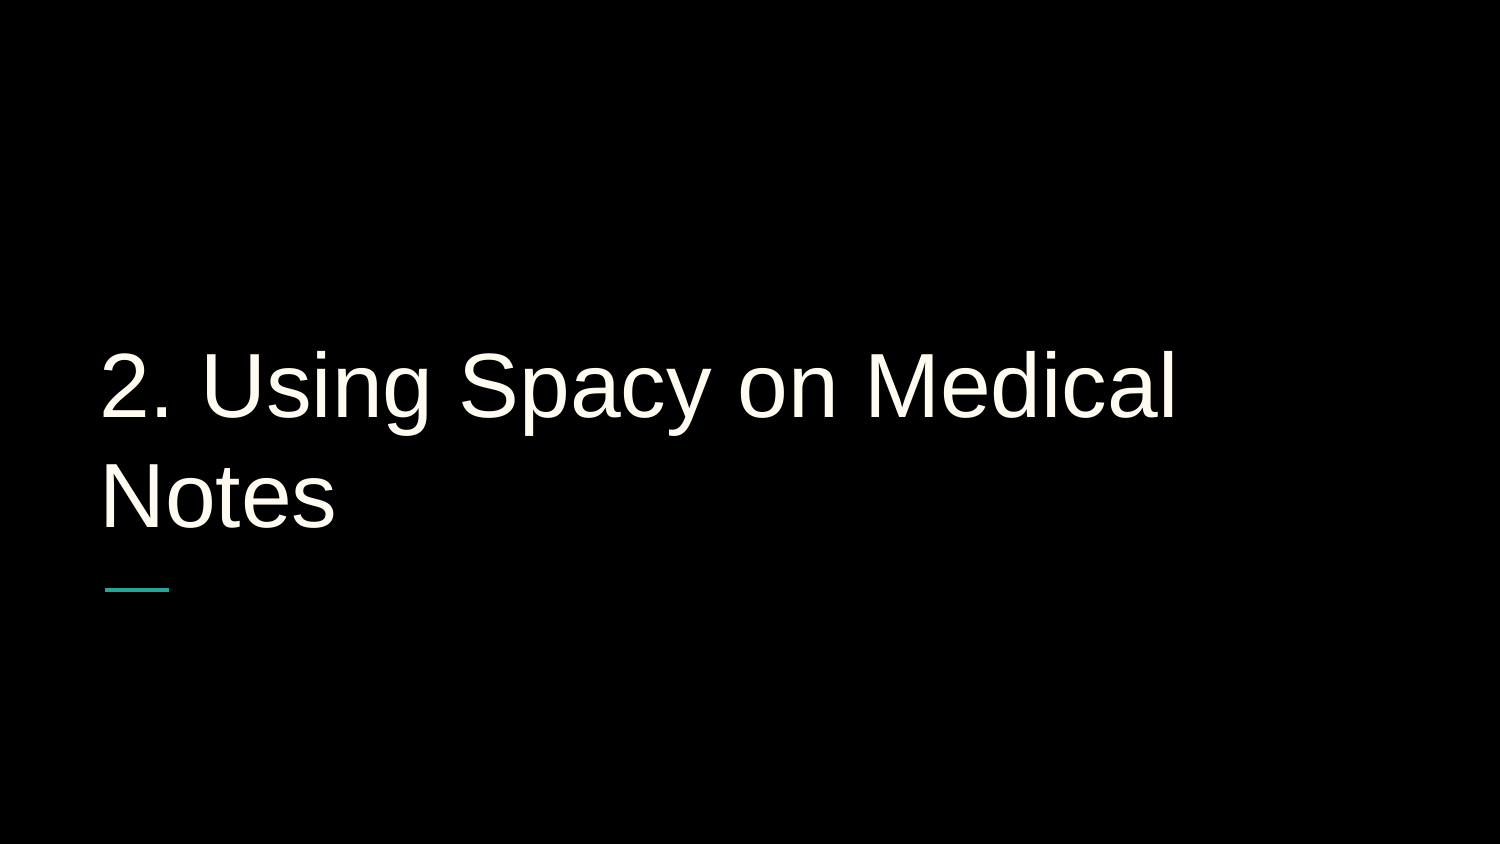

# 2. Using Spacy on Medical Notes